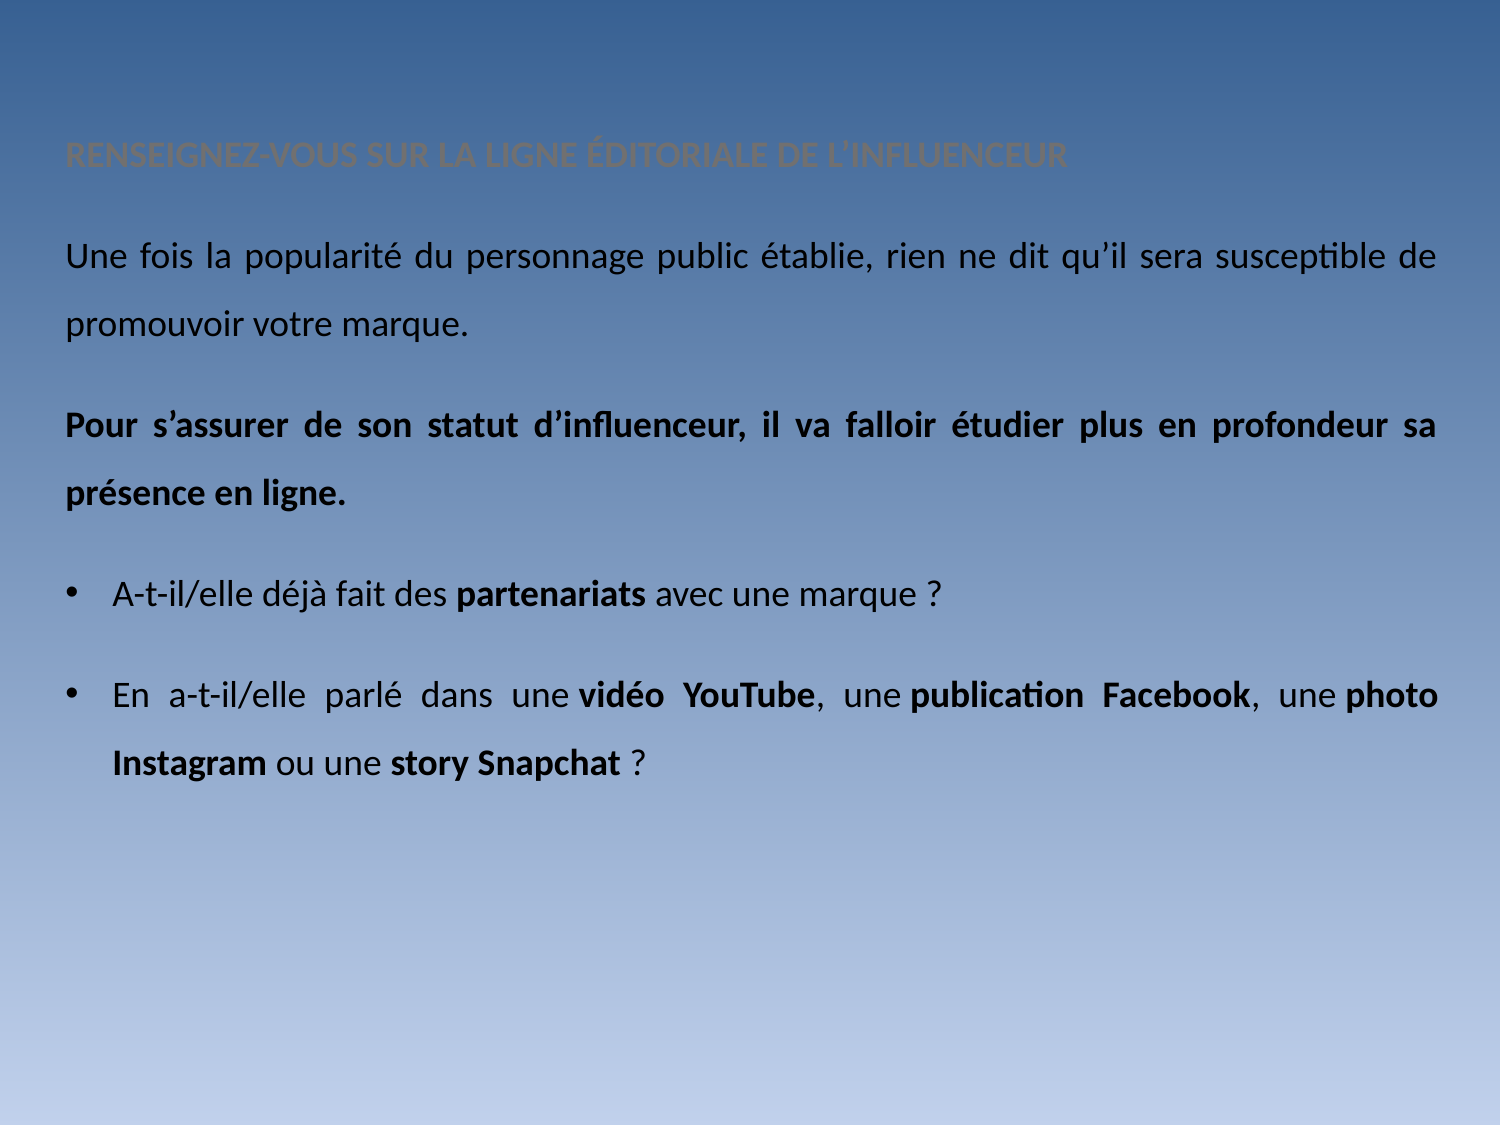

RENSEIGNEZ-VOUS SUR LA LIGNE ÉDITORIALE DE L’INFLUENCEUR

Une fois la popularité du personnage public établie, rien ne dit qu’il sera susceptible de promouvoir votre marque.

Pour s’assurer de son statut d’influenceur, il va falloir étudier plus en profondeur sa présence en ligne.

A-t-il/elle déjà fait des partenariats avec une marque ?

En a-t-il/elle parlé dans une vidéo YouTube, une publication Facebook, une photo Instagram ou une story Snapchat ?